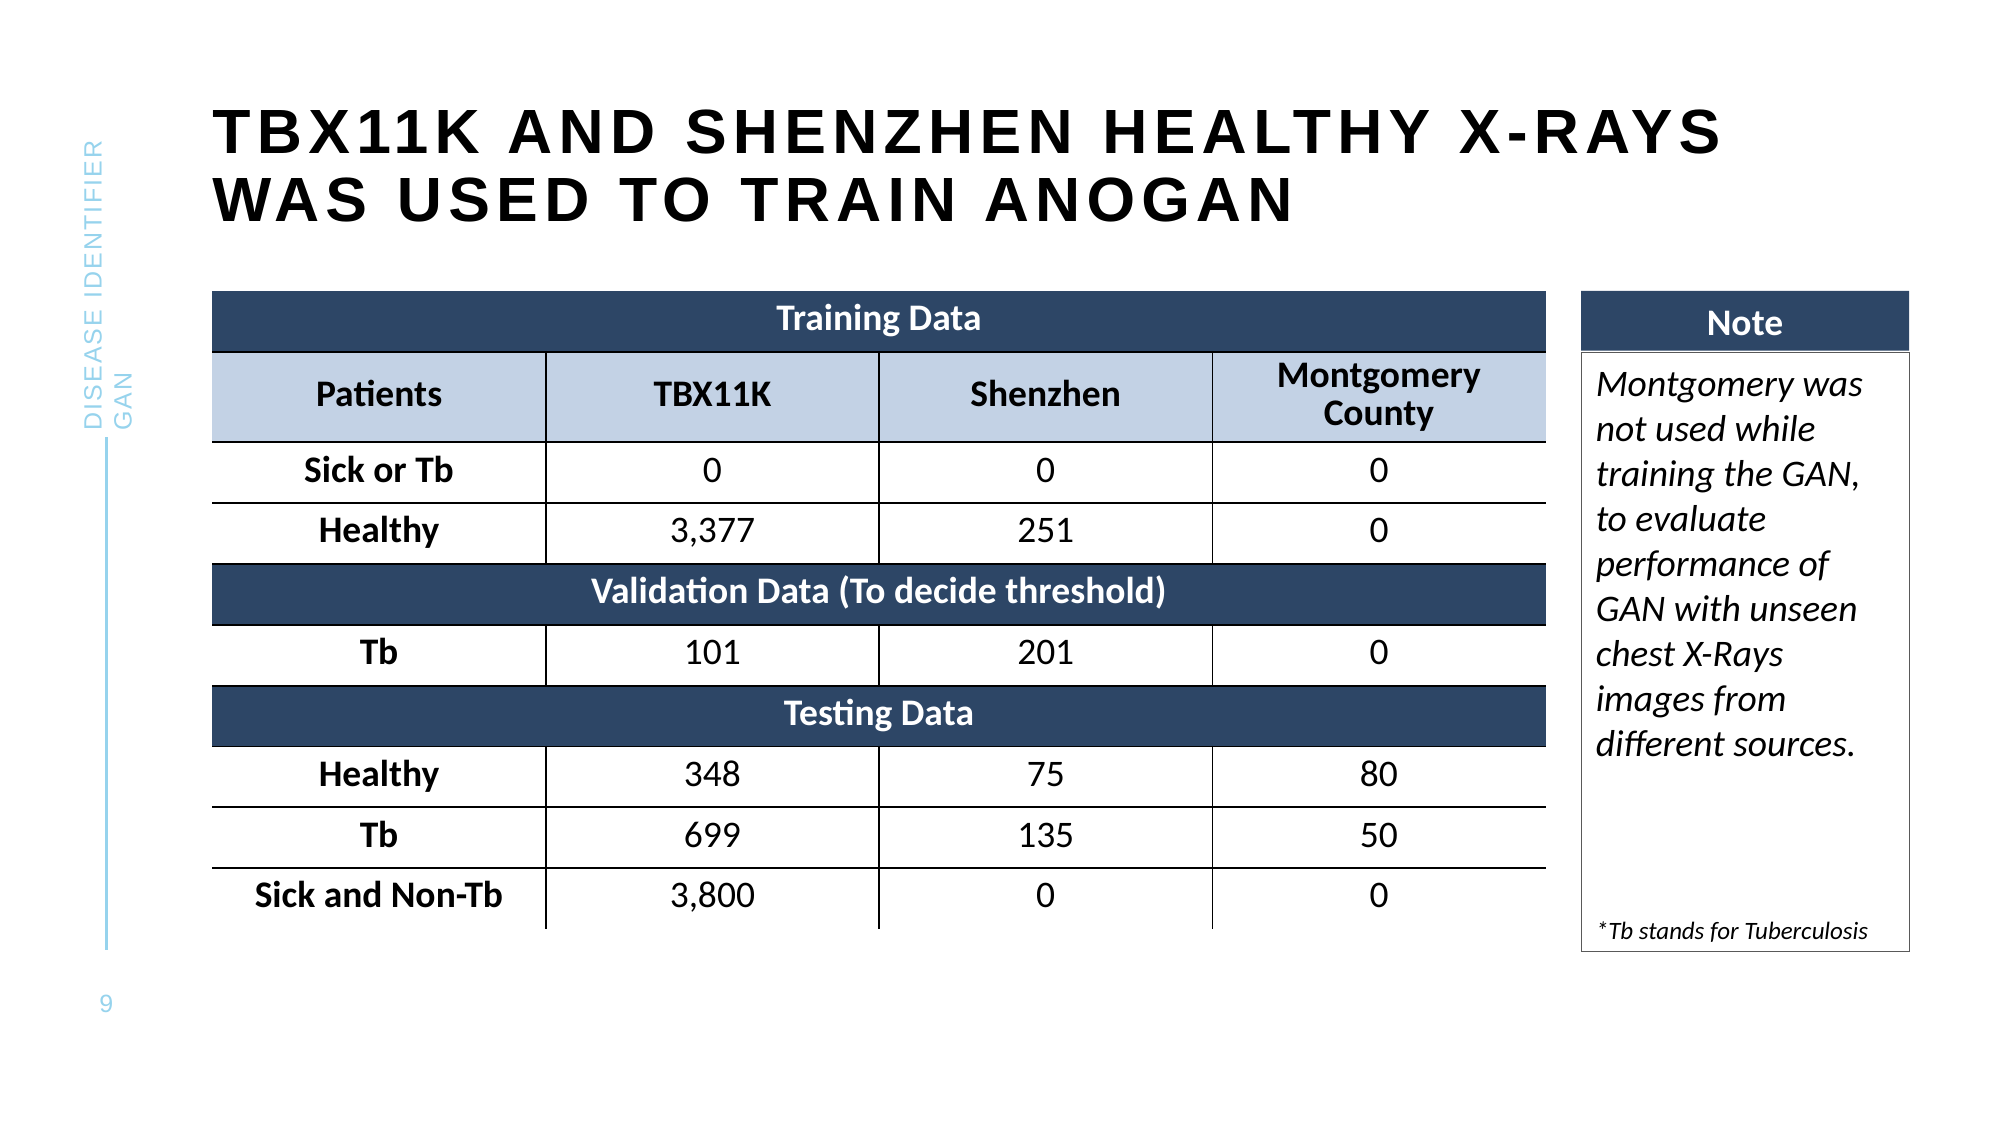

# TbX11K and Shenzhen healthy X-Rays was USED to TRAIN ANOGAN
DISEASE IDENTIFIER GAN
| Training Data |  |  |  |
| --- | --- | --- | --- |
| Patients | TBX11K | Shenzhen | Montgomery County |
| Sick or Tb | 0 | 0 | 0 |
| Healthy | 3,377 | 251 | 0 |
| Validation Data (To decide threshold) |  |  |  |
| Tb | 101 | 201 | 0 |
| Testing Data |  |  |  |
| Healthy | 348 | 75 | 80 |
| Tb | 699 | 135 | 50 |
| Sick and Non-Tb | 3,800 | 0 | 0 |
Note
Montgomery was not used while training the GAN, to evaluate performance of GAN with unseen chest X-Rays images from different sources.

*Tb stands for Tuberculosis
9